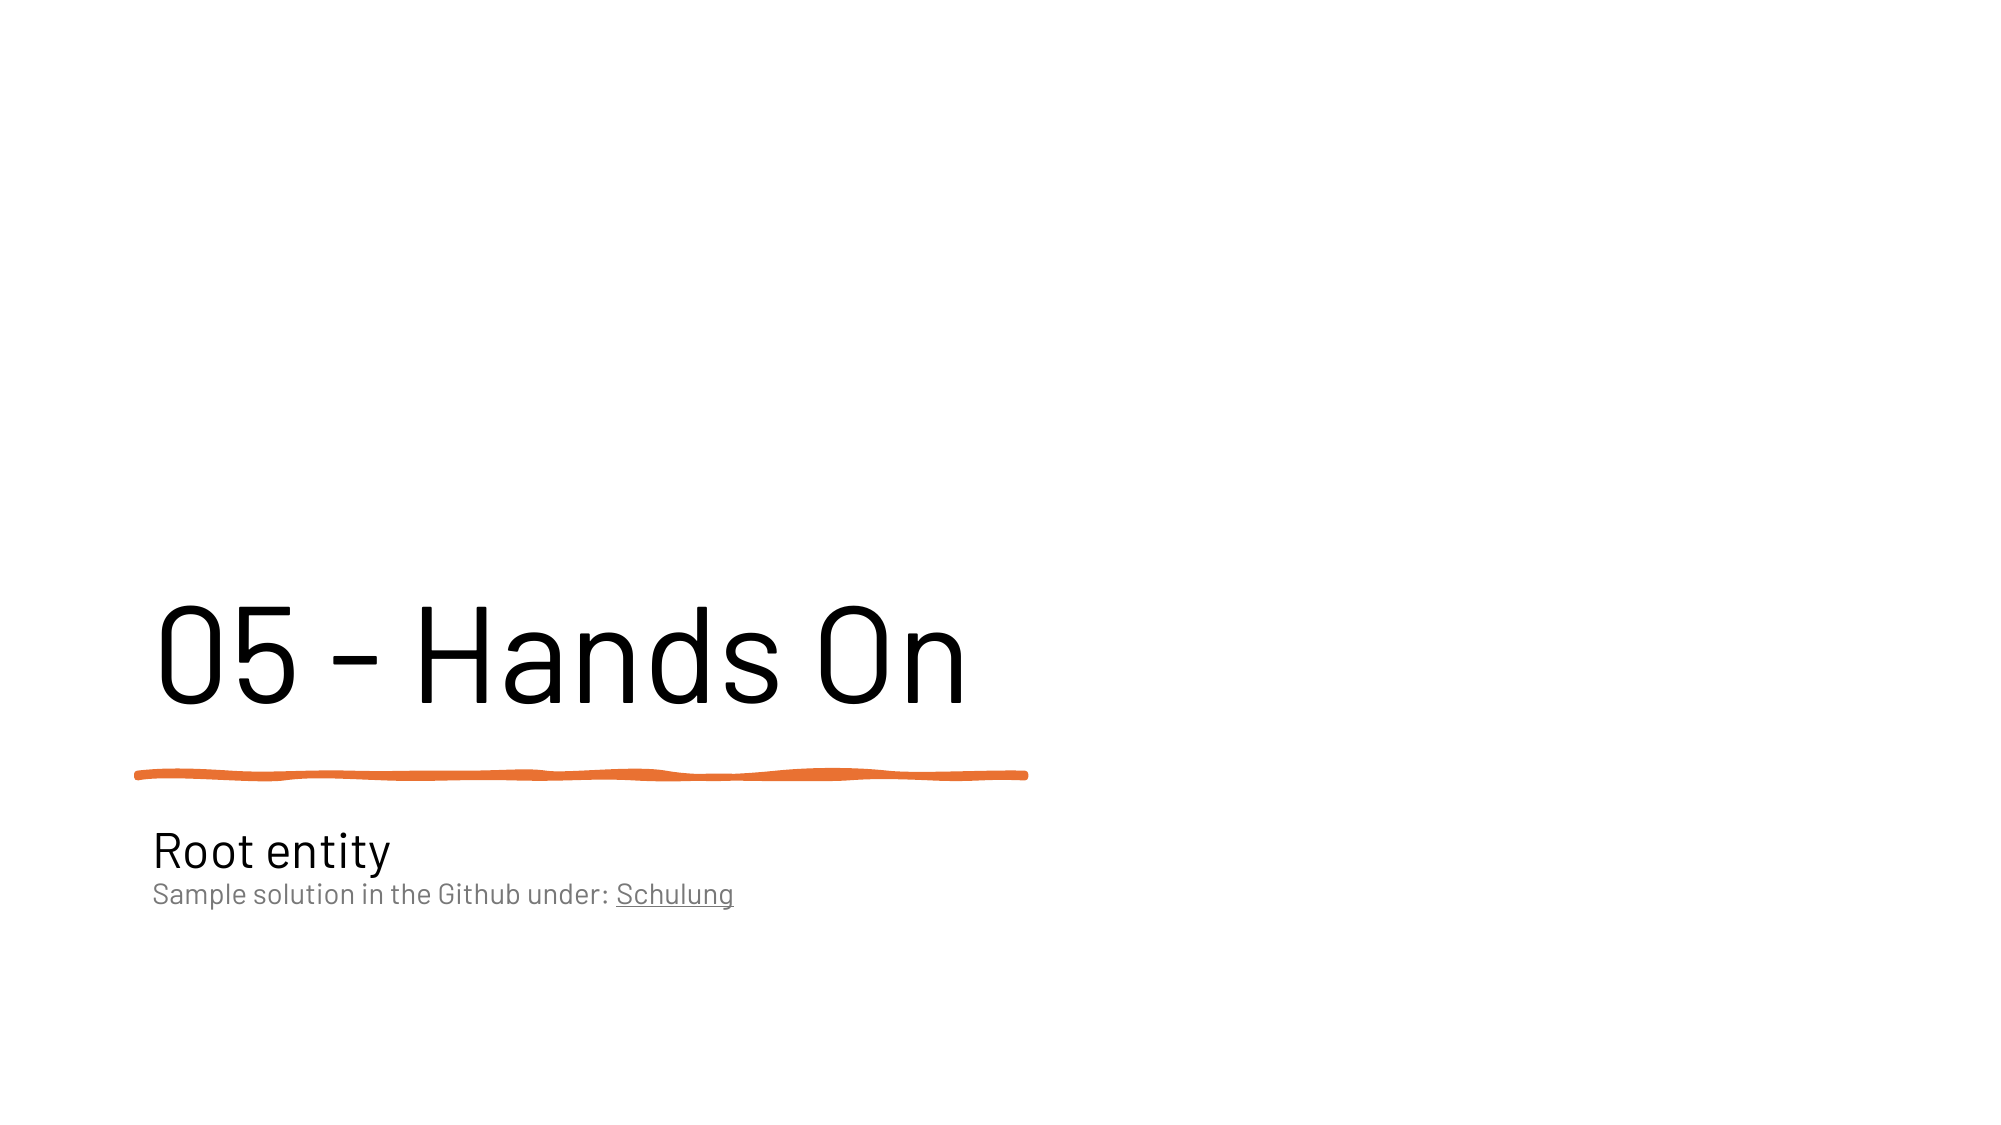

# 05 - Hands On

Root entity
Sample solution in the Github under: Schulung